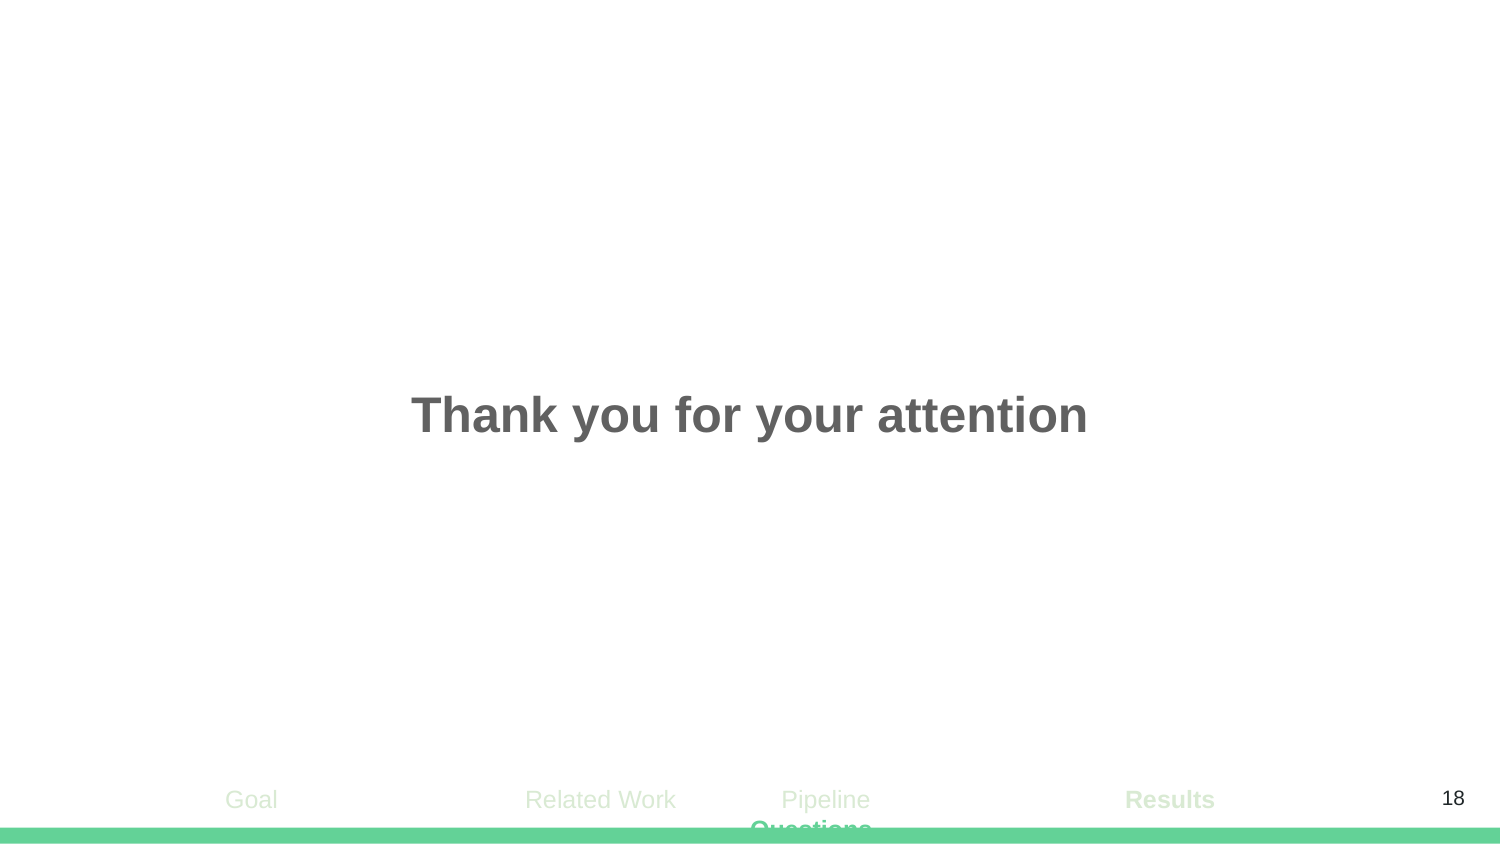

#

Thank you for your attention
18
Goal		Related Work               Pipeline		Results		Questions